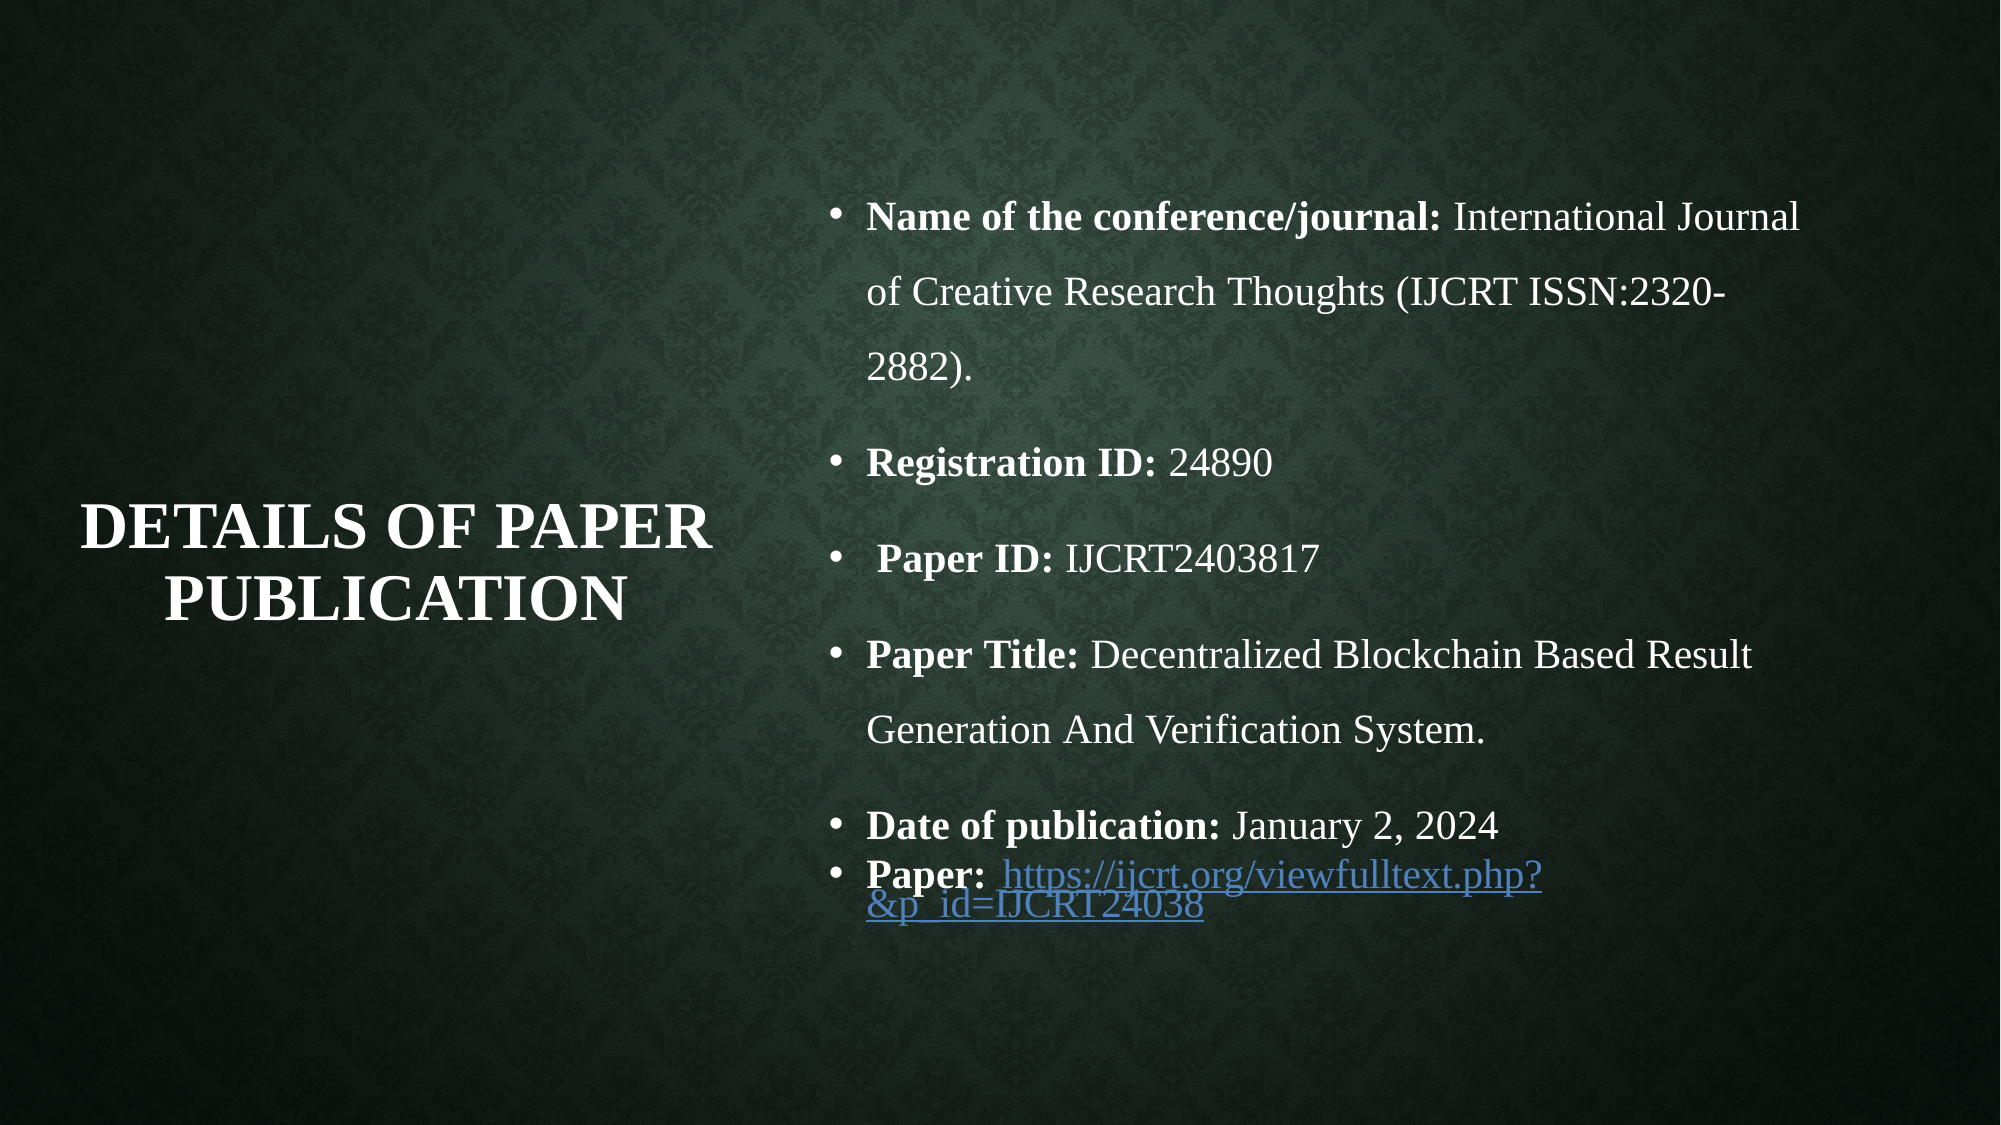

Name of the conference/journal: International Journal of Creative Research Thoughts (IJCRT ISSN:2320-2882).
Registration ID: 24890
 Paper ID: IJCRT2403817
Paper Title: Decentralized Blockchain Based Result Generation And Verification System.
Date of publication: January 2, 2024
Paper: https://ijcrt.org/viewfulltext.php?&p_id=IJCRT24038

# Details of Paper Publication